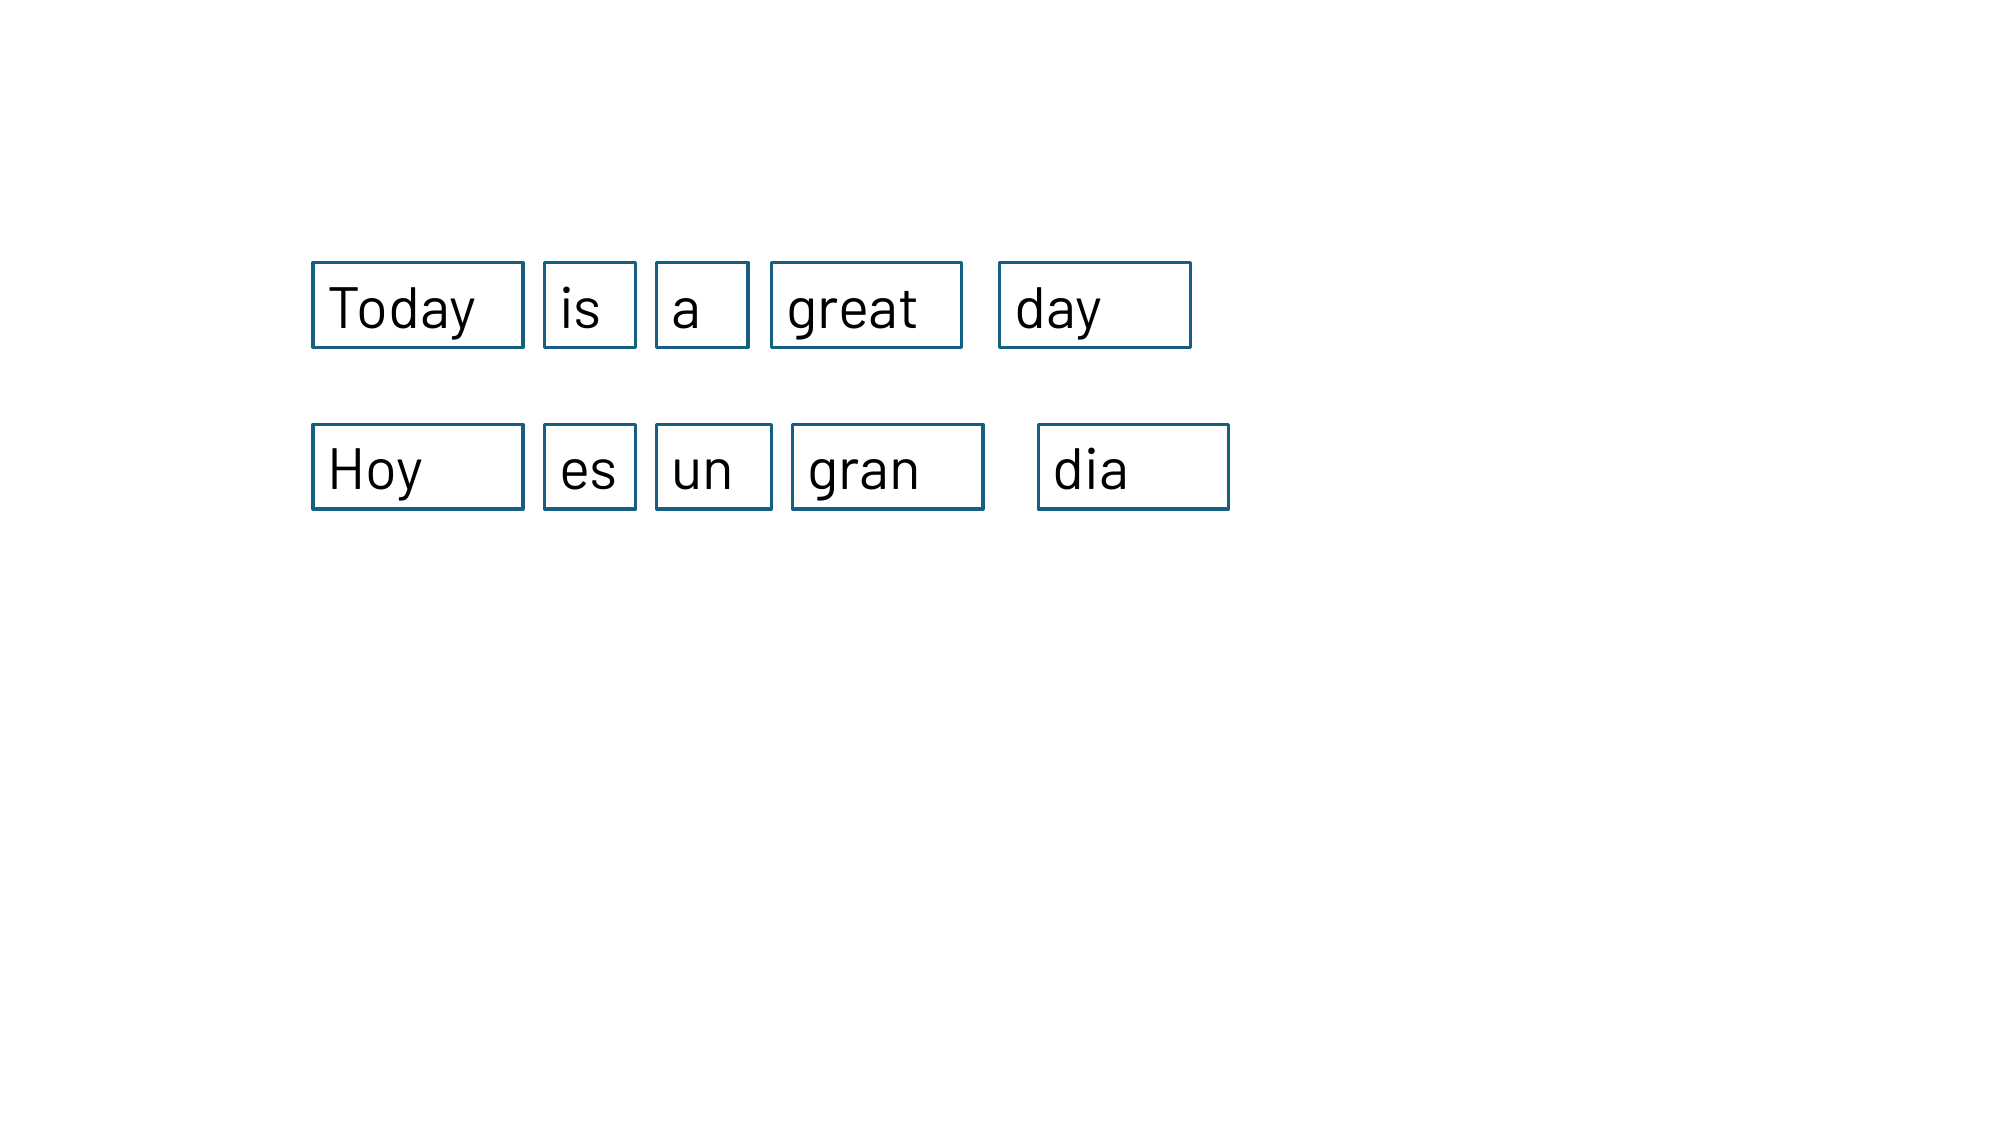

Today
is
a
great
day
Hoy
es
un
gran
dia